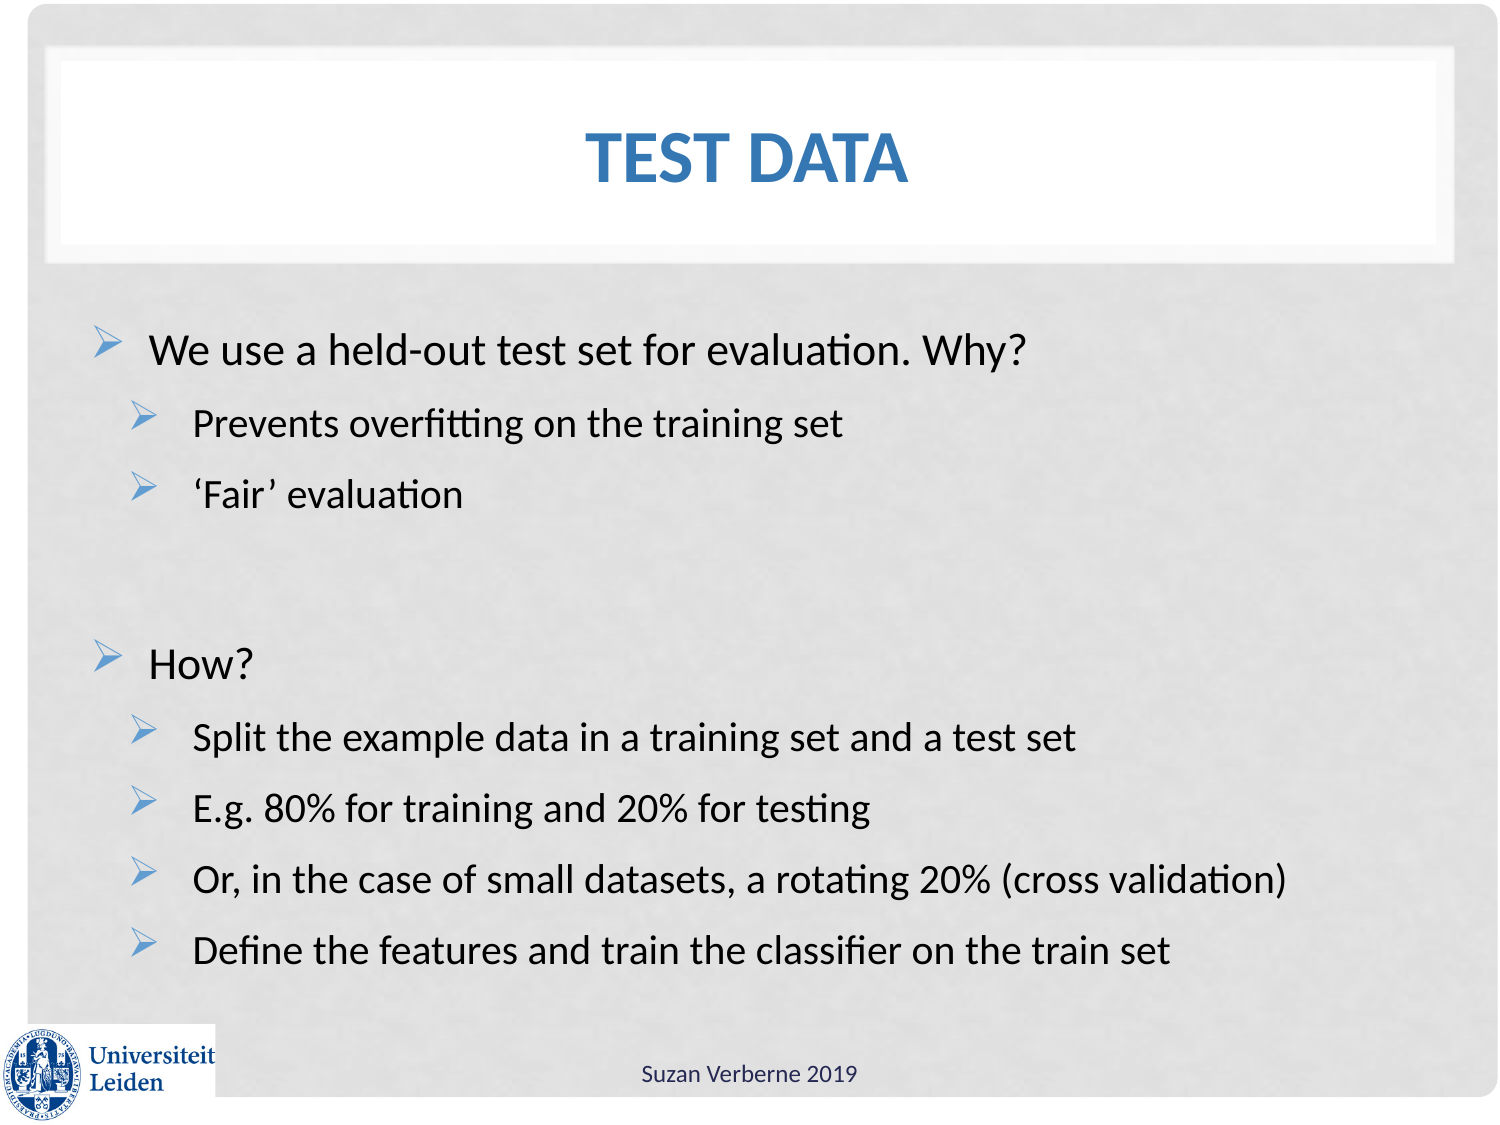

# Test data
We use a held-out test set for evaluation. Why?
Prevents overfitting on the training set
‘Fair’ evaluation

How?
Split the example data in a training set and a test set
E.g. 80% for training and 20% for testing
Or, in the case of small datasets, a rotating 20% (cross validation)
Define the features and train the classifier on the train set

Suzan Verberne 2019